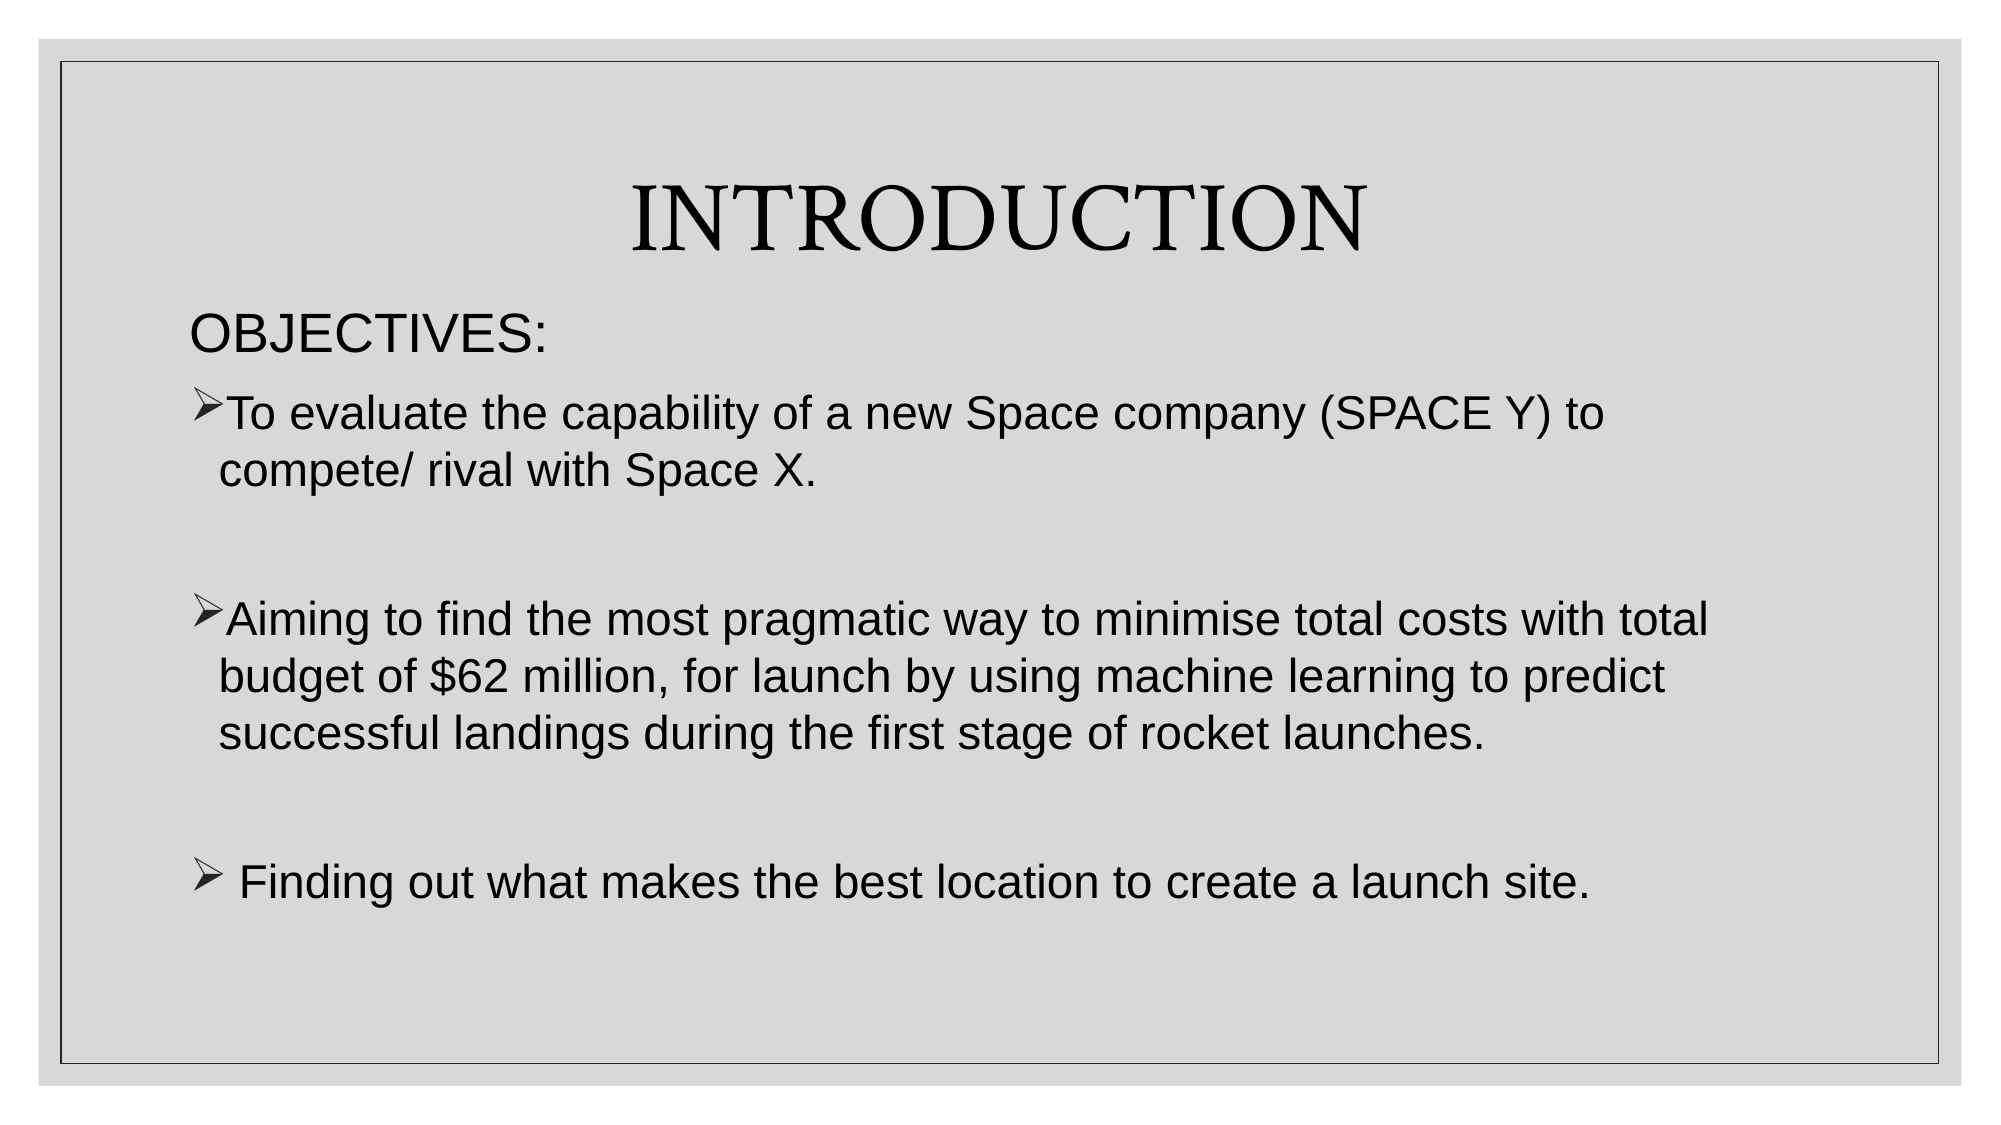

# INTRODUCTION
OBJECTIVES:
To evaluate the capability of a new Space company (SPACE Y) to compete/ rival with Space X.

Aiming to find the most pragmatic way to minimise total costs with total budget of $62 million, for launch by using machine learning to predict successful landings during the first stage of rocket launches.

 Finding out what makes the best location to create a launch site.